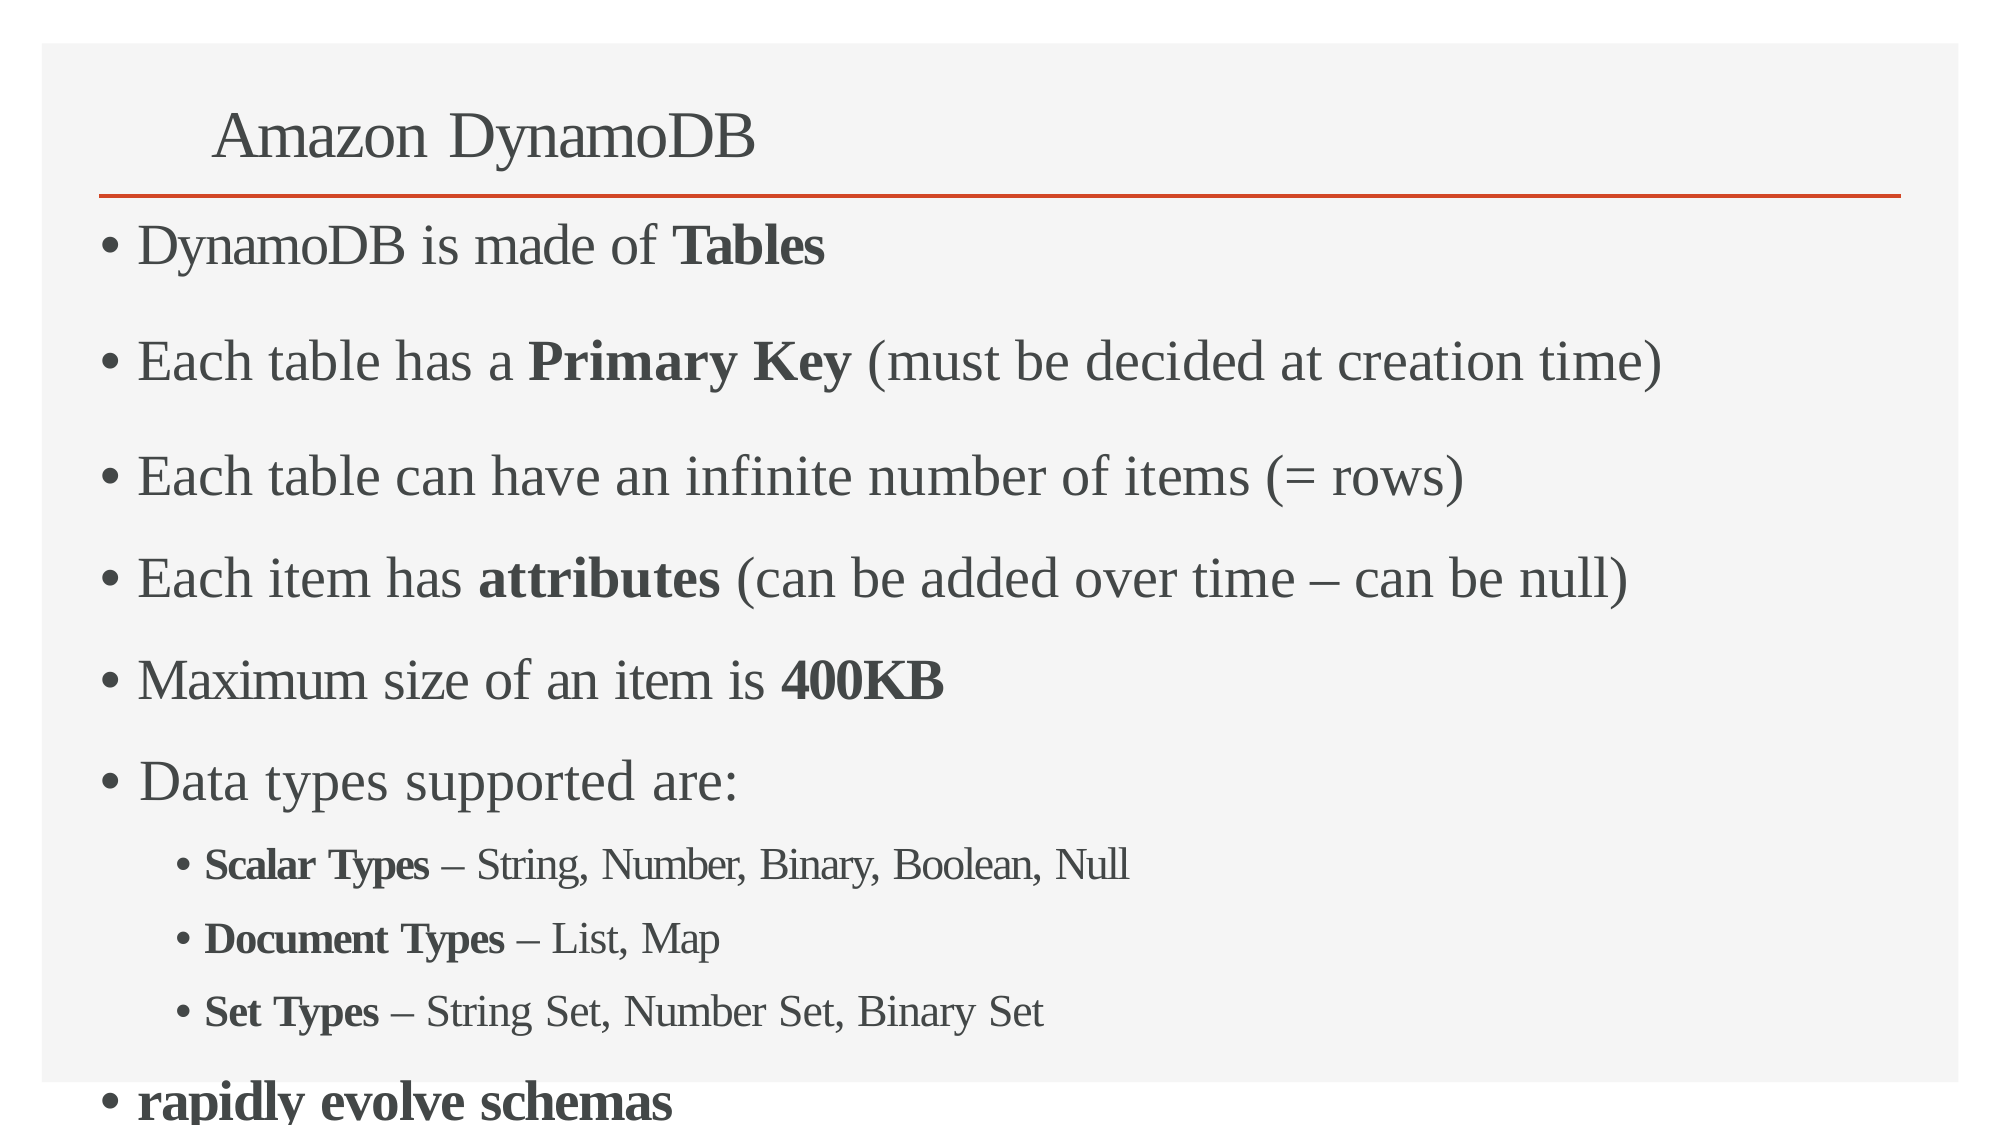

# Amazon DynamoDB
• DynamoDB is made of Tables
• Each table has a Primary Key (must be decided at creation time)
• Each table can have an infinite number of items (= rows)
• Each item has attributes (can be added over time – can be null)
• Maximum size of an item is 400KB
• Data types supported are:
• Scalar Types – String, Number, Binary, Boolean, Null
• Document Types – List, Map
• Set Types – String Set, Number Set, Binary Set
• rapidly evolve schemas